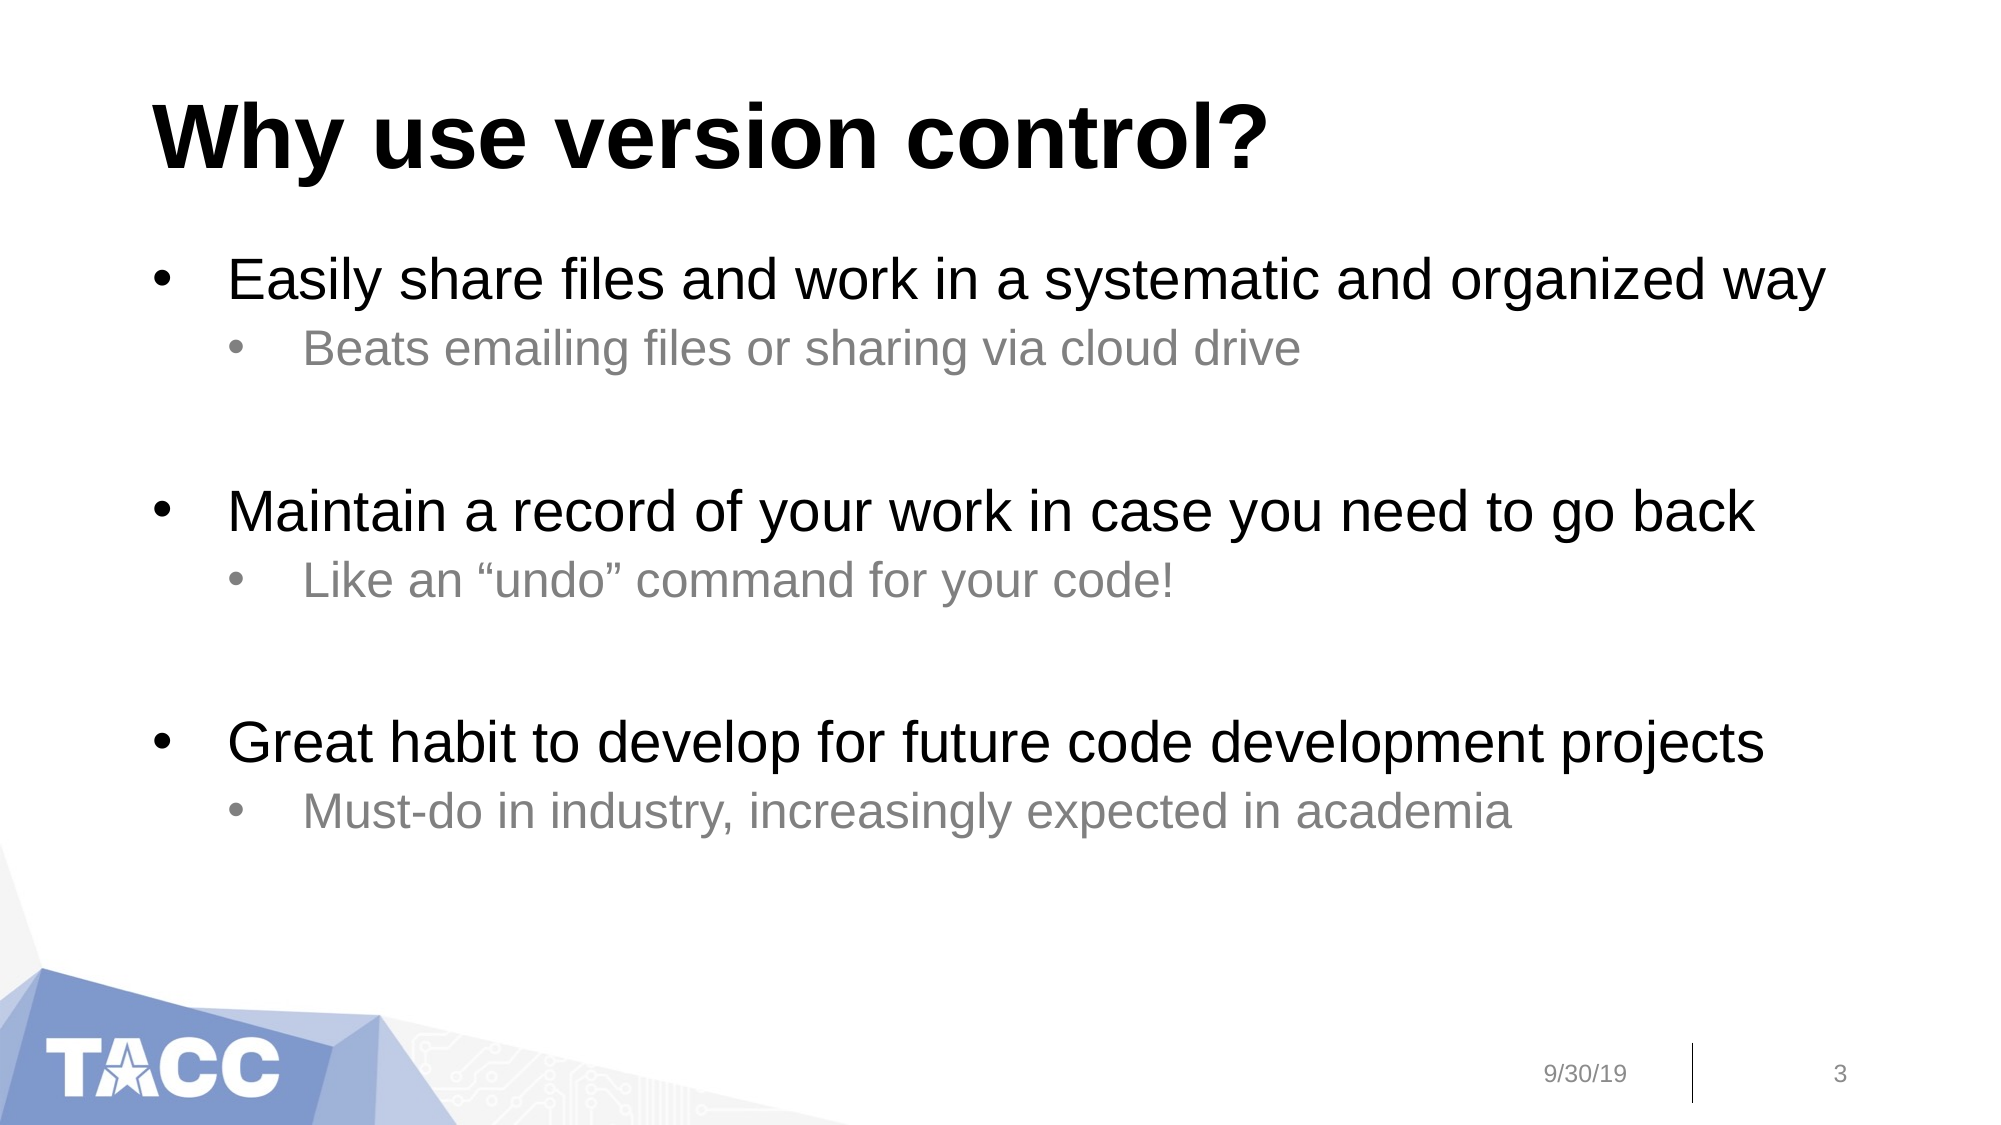

# Why use version control?
Easily share files and work in a systematic and organized way
Beats emailing files or sharing via cloud drive

Maintain a record of your work in case you need to go back
Like an “undo” command for your code!

Great habit to develop for future code development projects
Must-do in industry, increasingly expected in academia
9/30/19
3